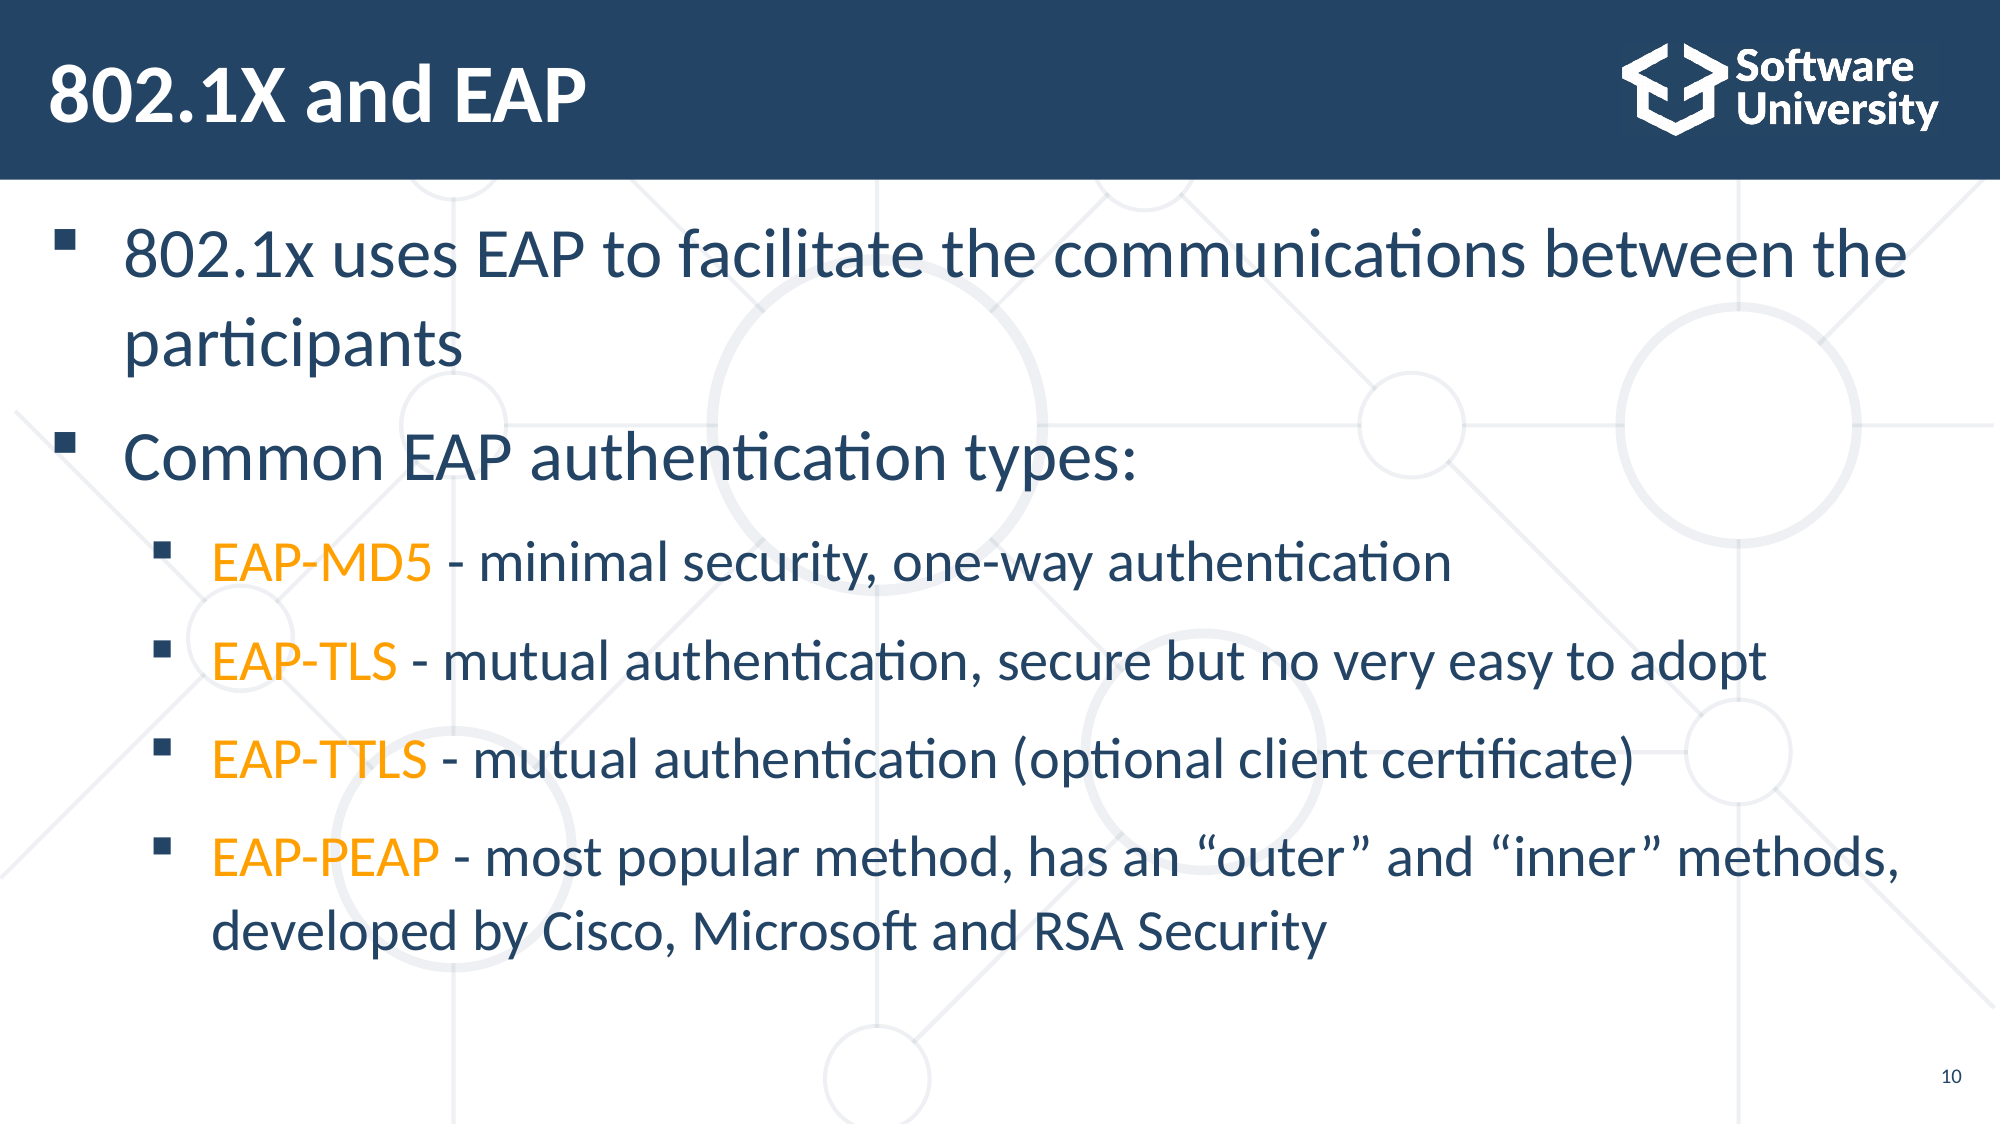

# 802.1X and EAP
802.1x uses EAP to facilitate the communications between the participants
Common EAP authentication types:
EAP-MD5 - minimal security, one-way authentication
EAP-TLS - mutual authentication, secure but no very easy to adopt
EAP-TTLS - mutual authentication (optional client certificate)
EAP-PEAP - most popular method, has an “outer” and “inner” methods,
developed by Cisco, Microsoft and RSA Security
10